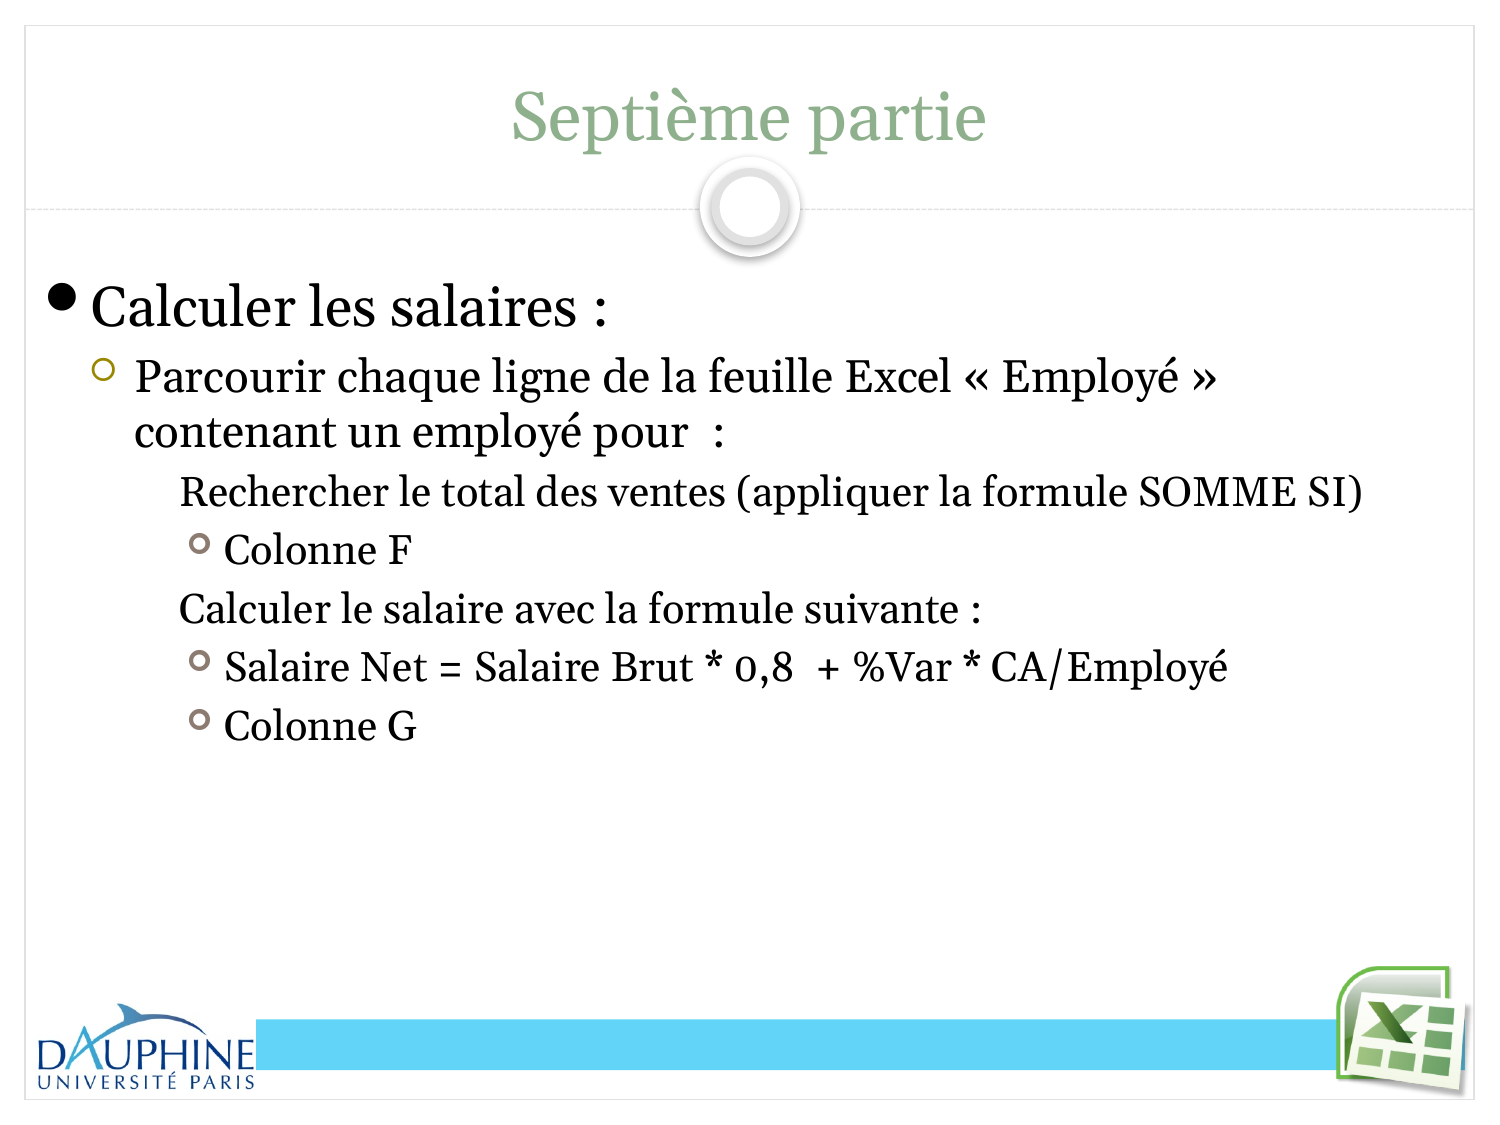

# Septième partie
Calculer les salaires :
Parcourir chaque ligne de la feuille Excel « Employé » contenant un employé pour  :
Rechercher le total des ventes (appliquer la formule SOMME SI)
Colonne F
Calculer le salaire avec la formule suivante :
Salaire Net = Salaire Brut * 0,8  + %Var * CA/Employé
Colonne G